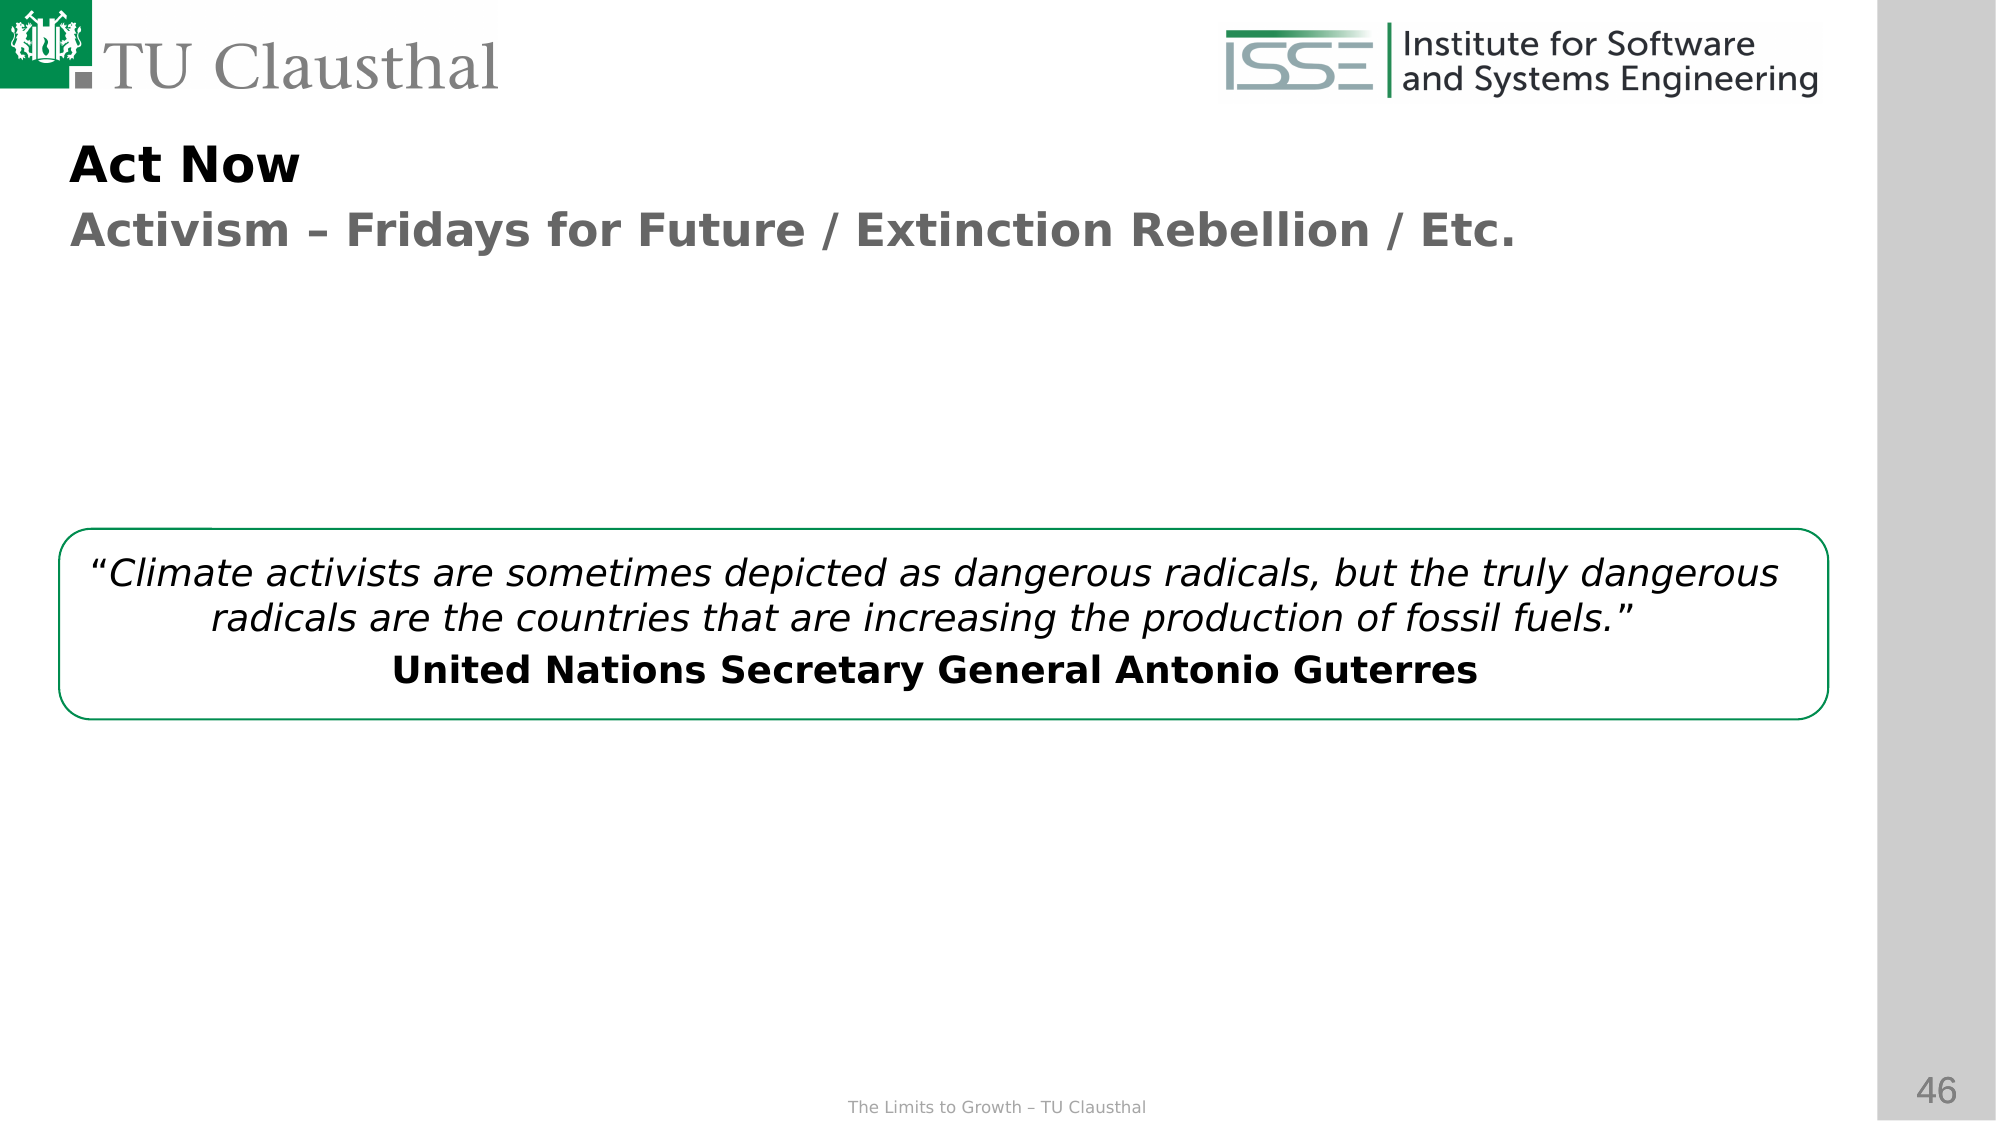

Act Now
Activism – Fridays for Future / Extinction Rebellion / Etc.
“Climate activists are sometimes depicted as dangerous radicals, but the truly dangerous radicals are the countries that are increasing the production of fossil fuels.”
United Nations Secretary General Antonio Guterres